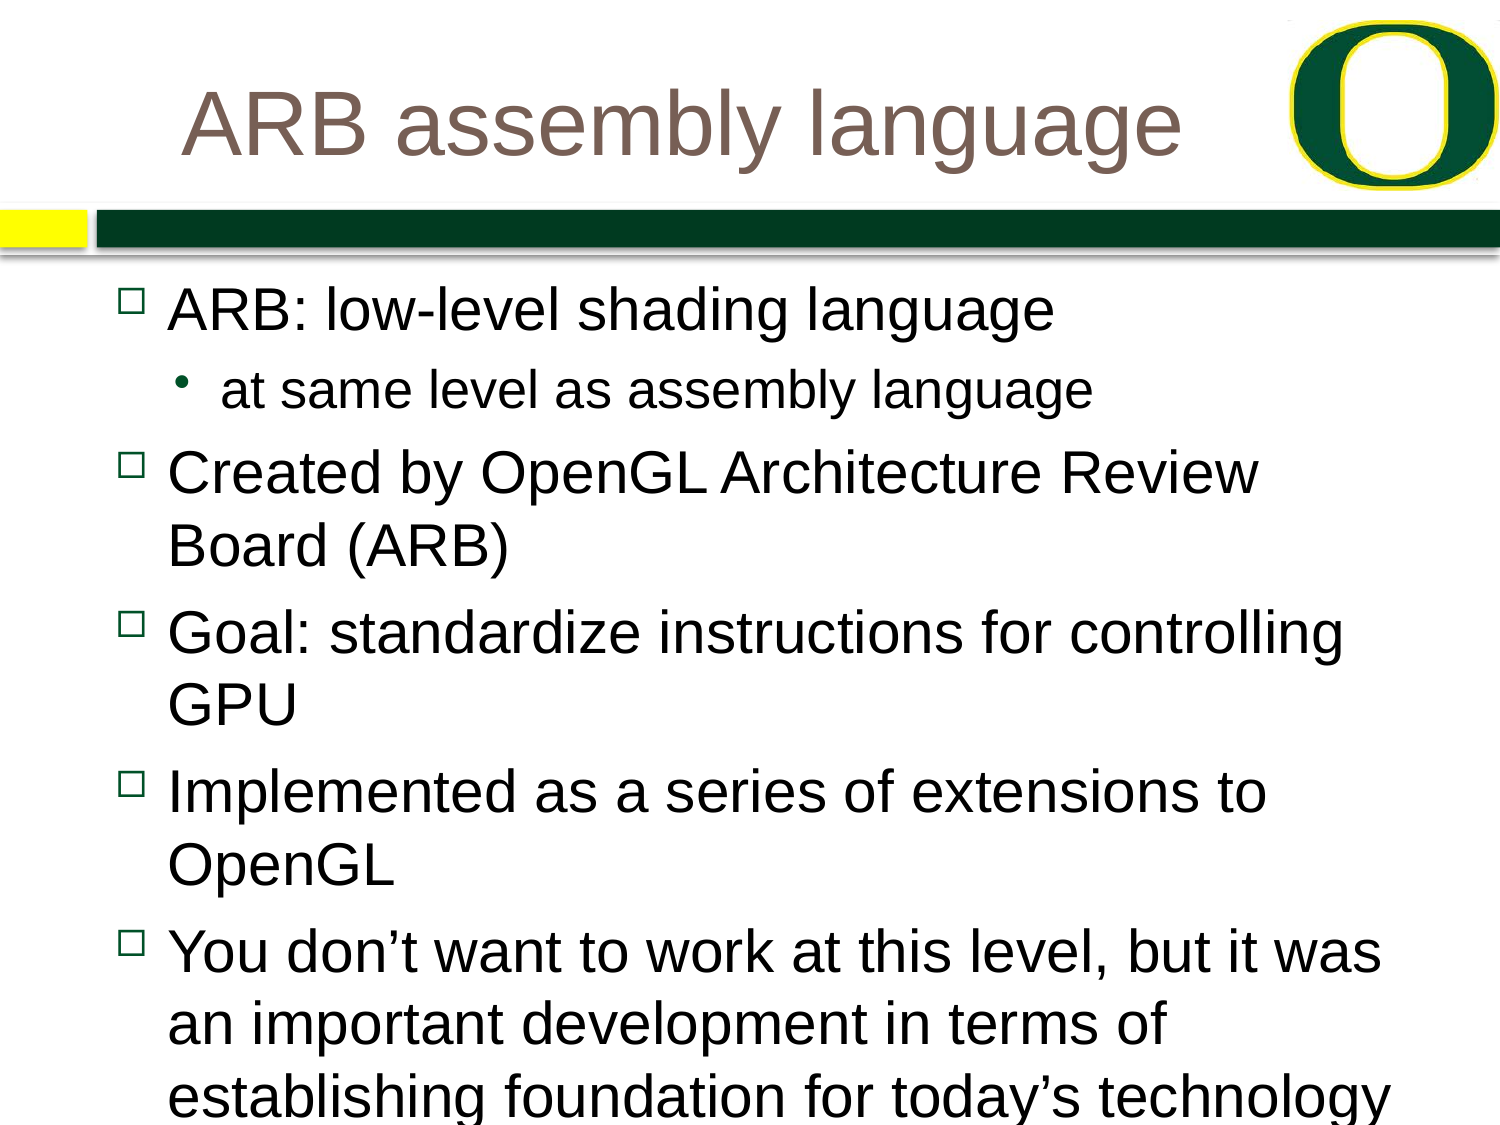

# ARB assembly language
ARB: low-level shading language
at same level as assembly language
Created by OpenGL Architecture Review Board (ARB)
Goal: standardize instructions for controlling GPU
Implemented as a series of extensions to OpenGL
You don’t want to work at this level, but it was an important development in terms of establishing foundation for today’s technology